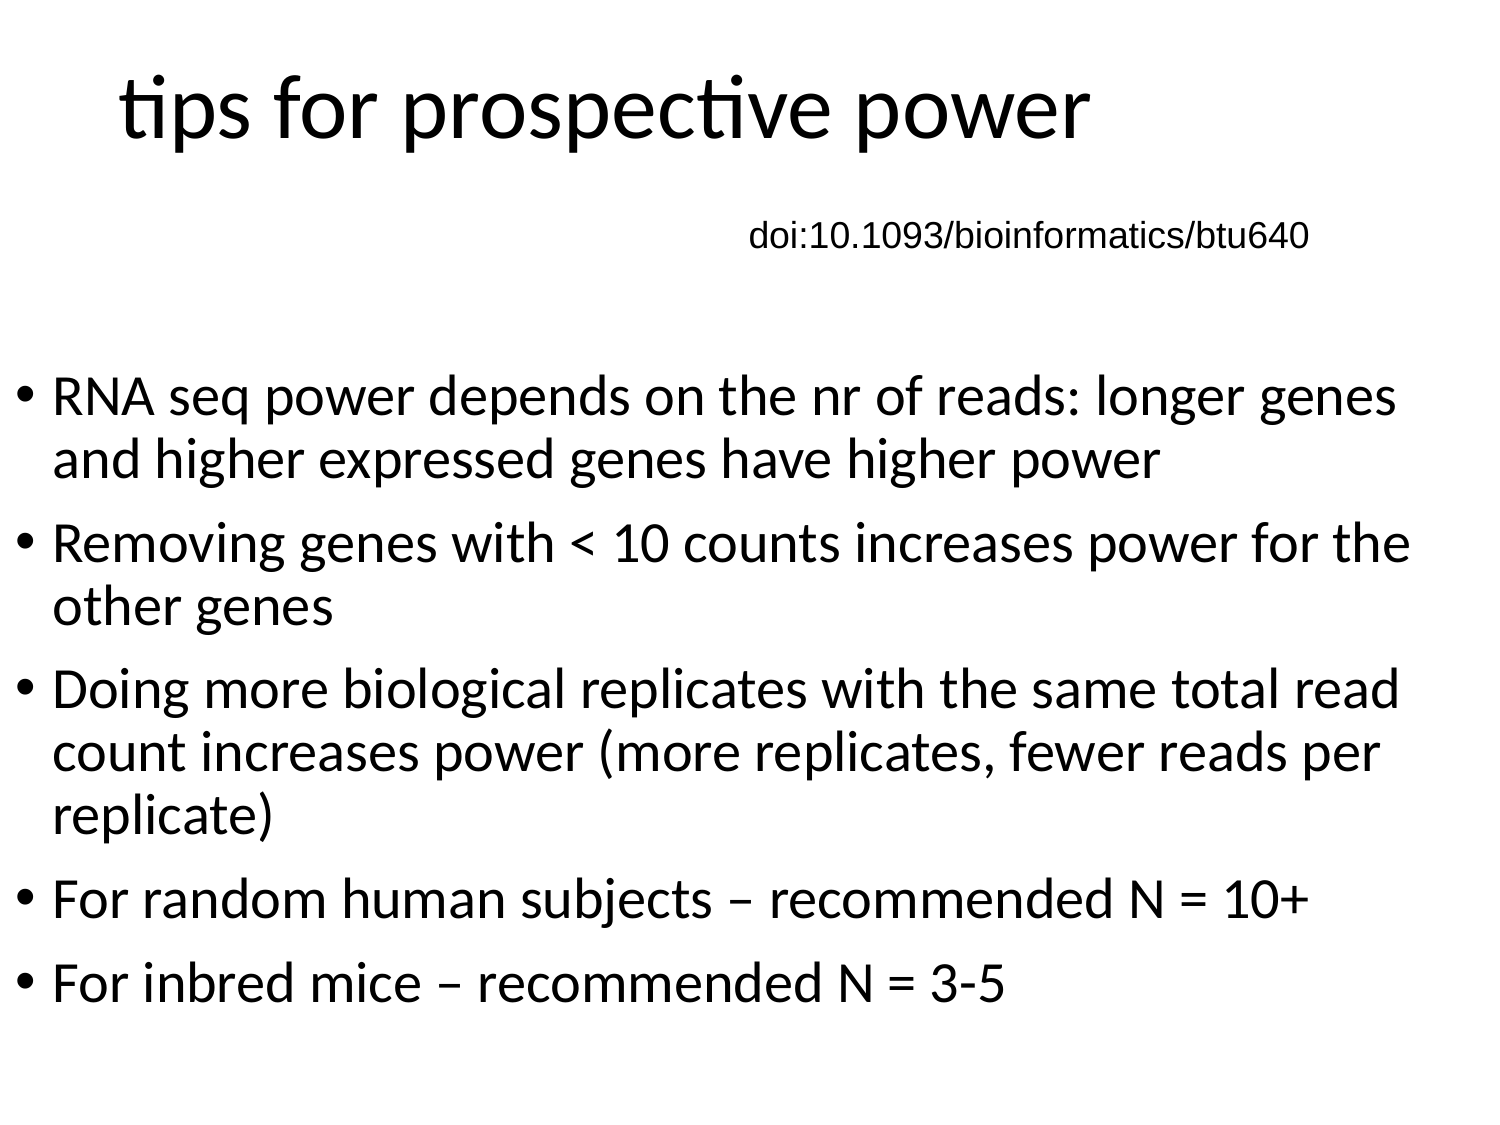

# tips for prospective power
doi:10.1093/bioinformatics/btu640
RNA seq power depends on the nr of reads: longer genes and higher expressed genes have higher power
Removing genes with < 10 counts increases power for the other genes
Doing more biological replicates with the same total read count increases power (more replicates, fewer reads per replicate)
For random human subjects – recommended N = 10+
For inbred mice – recommended N = 3-5